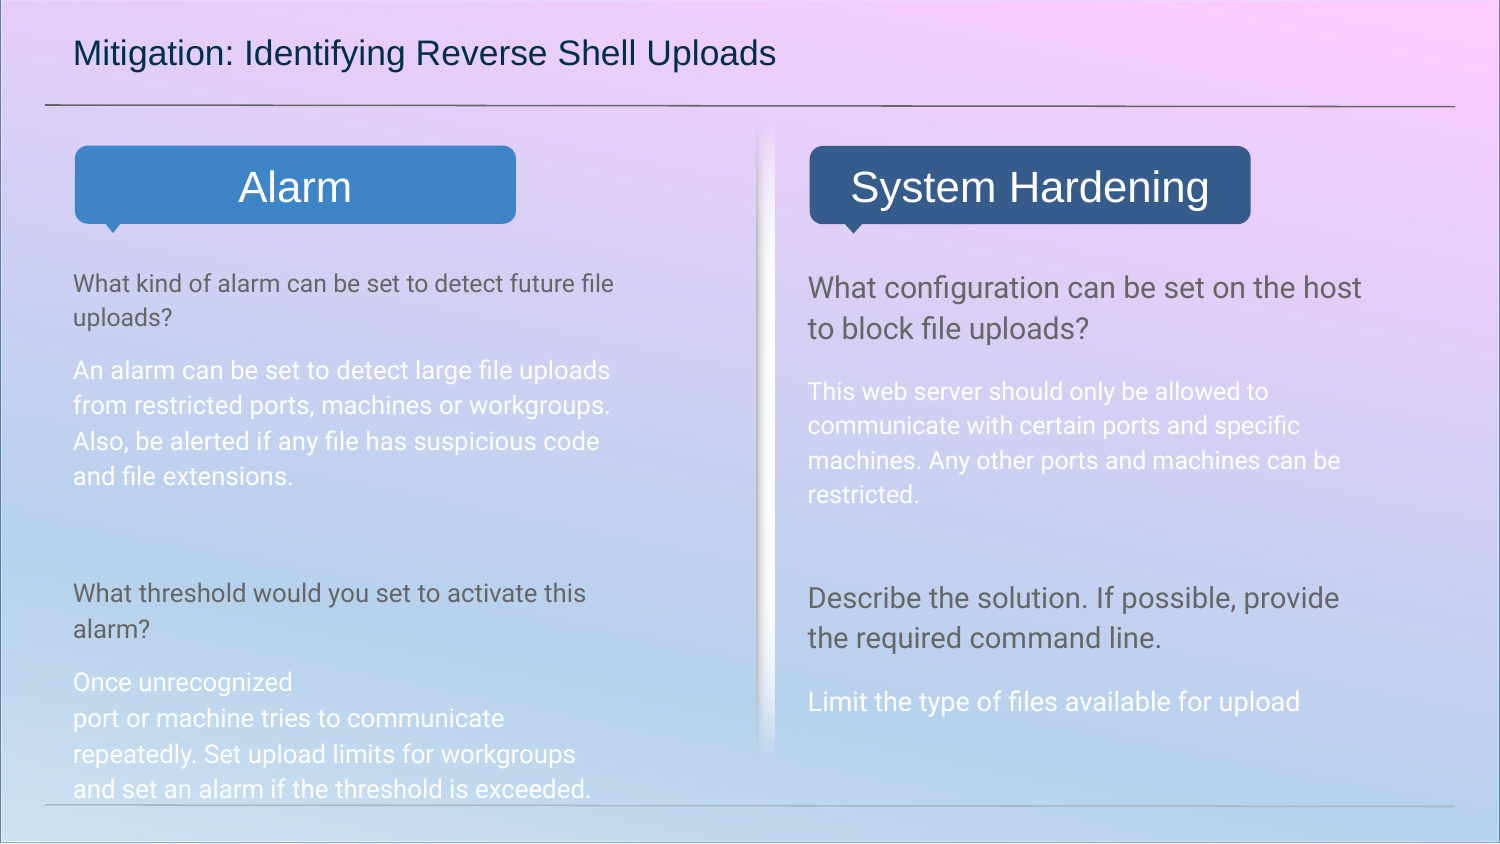

# Mitigation: Identifying Reverse Shell Uploads
What kind of alarm can be set to detect future file uploads?
An alarm can be set to detect large file uploads
from restricted ports, machines or workgroups. Also, be alerted if any file has suspicious code and file extensions.

What threshold would you set to activate this alarm?
Once unrecognized
port or machine tries to communicate
repeatedly. Set upload limits for workgroups
and set an alarm if the threshold is exceeded.

What configuration can be set on the host to block file uploads?
This web server should only be allowed to
communicate with certain ports and specific machines. Any other ports and machines can be restricted.

Describe the solution. If possible, provide the required command line.
Limit the type of files available for upload